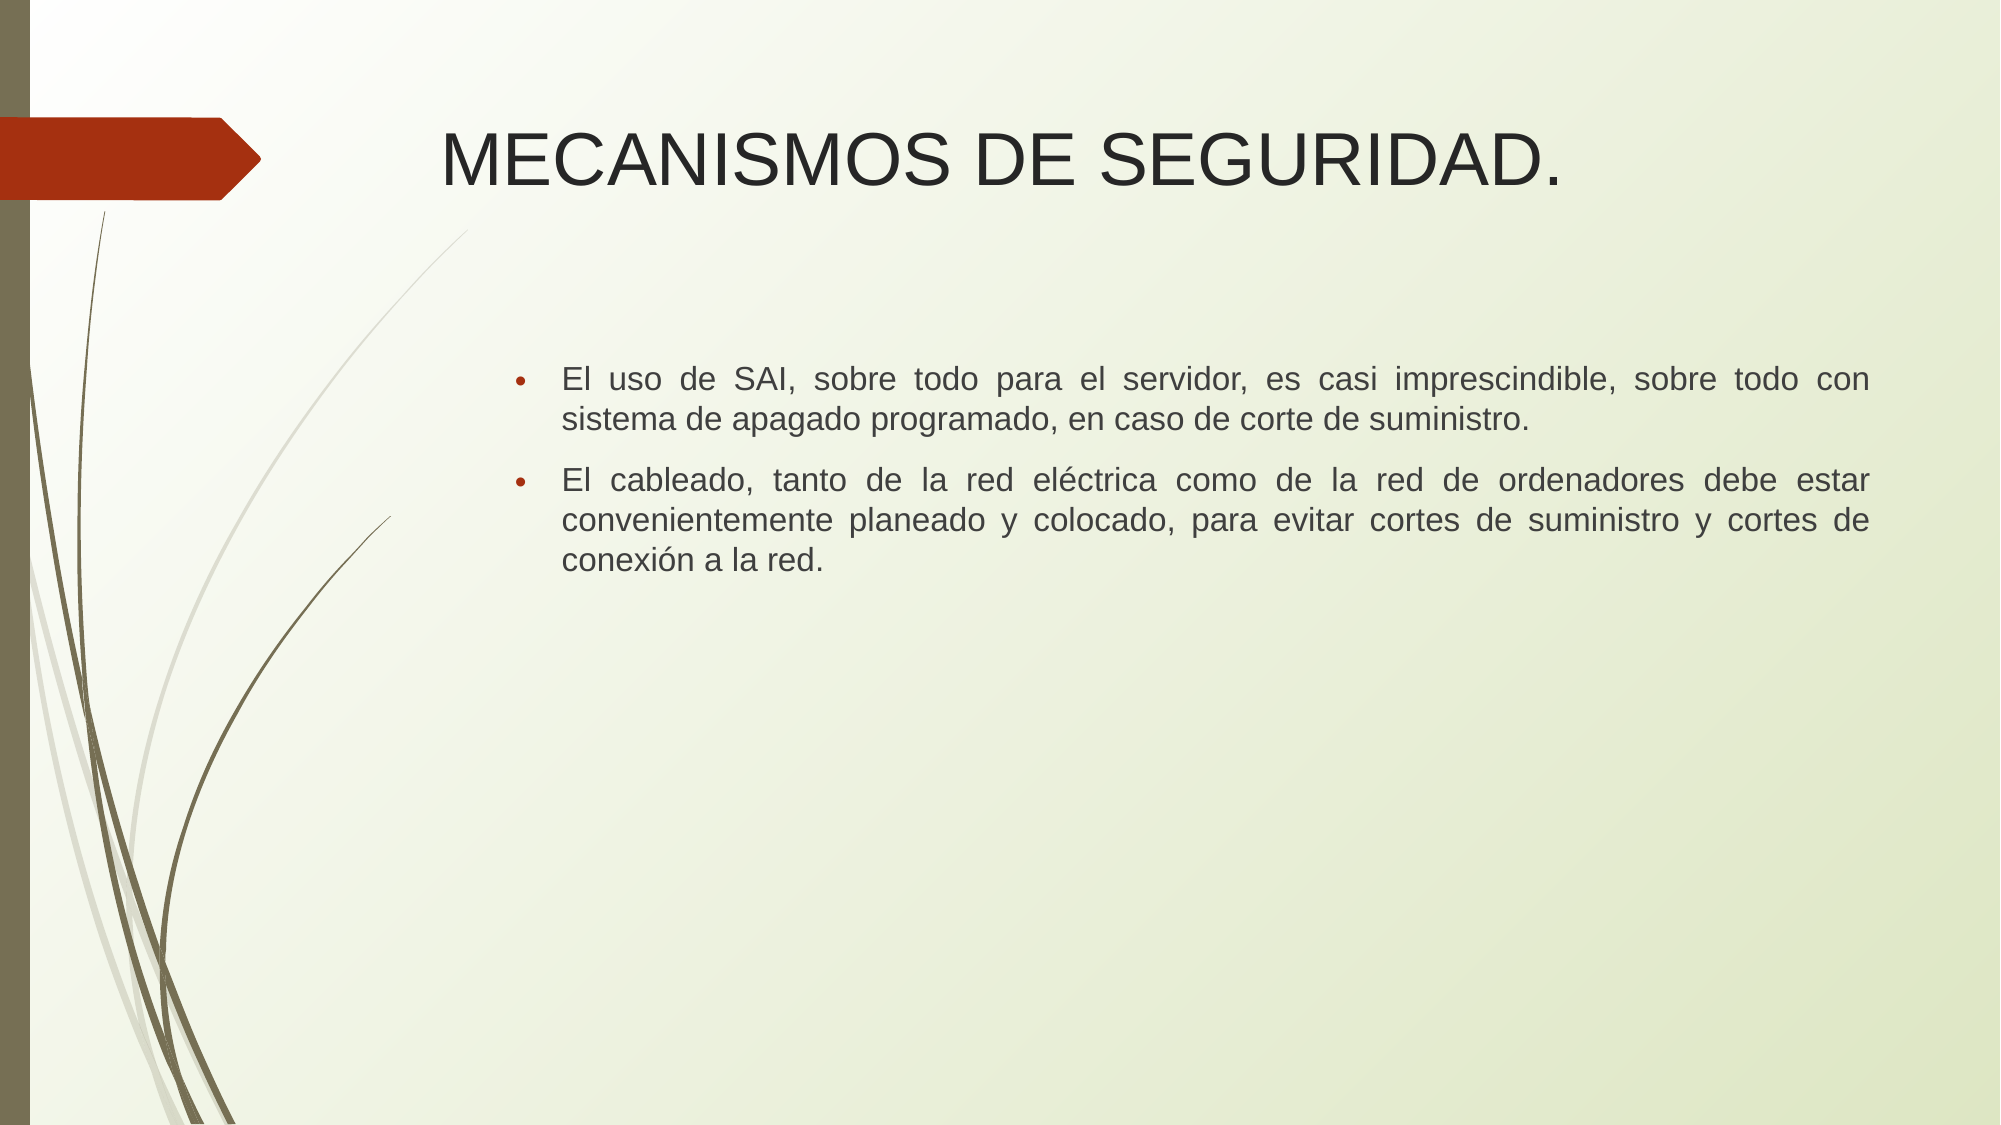

# MECANISMOS DE SEGURIDAD.
El uso de SAI, sobre todo para el servidor, es casi imprescindible, sobre todo con sistema de apagado programado, en caso de corte de suministro.
El cableado, tanto de la red eléctrica como de la red de ordenadores debe estar convenientemente planeado y colocado, para evitar cortes de suministro y cortes de conexión a la red.